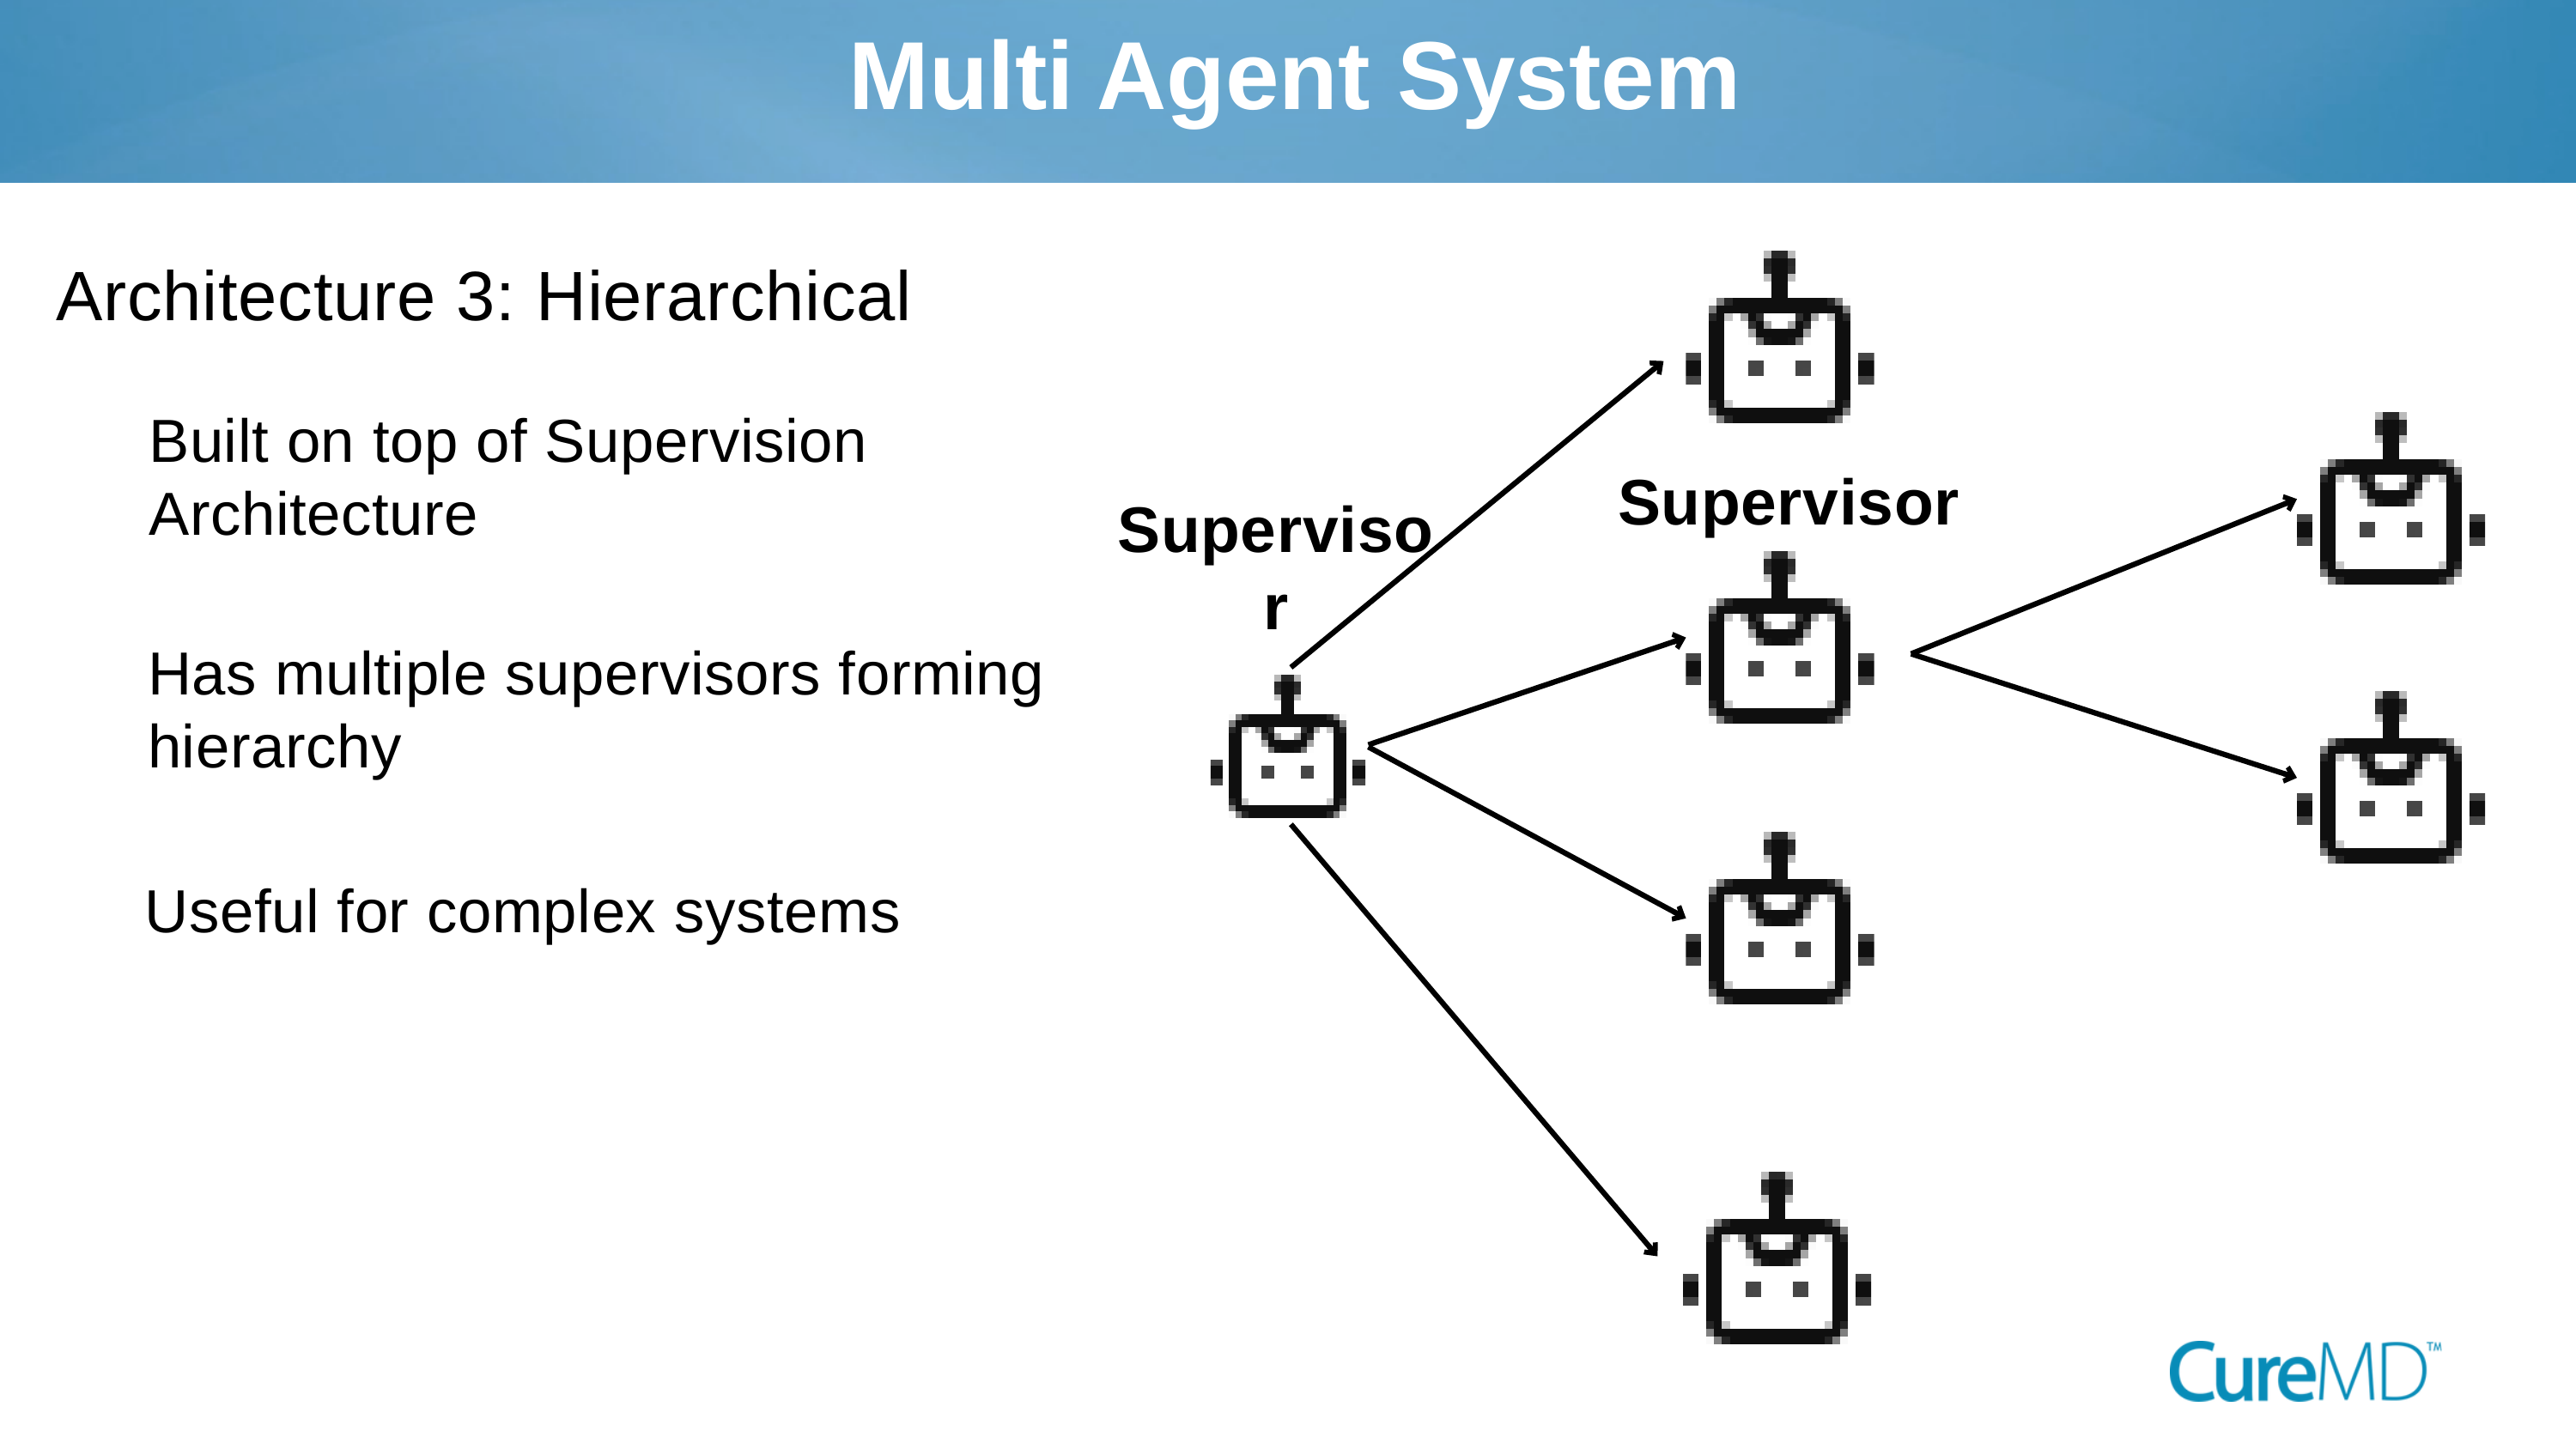

Multi Agent System

Architecture 3: Hierarchical

Built on top of Supervision Architecture

Supervisor
Supervisor

Has multiple supervisors forming
hierarchy

Useful for complex systems